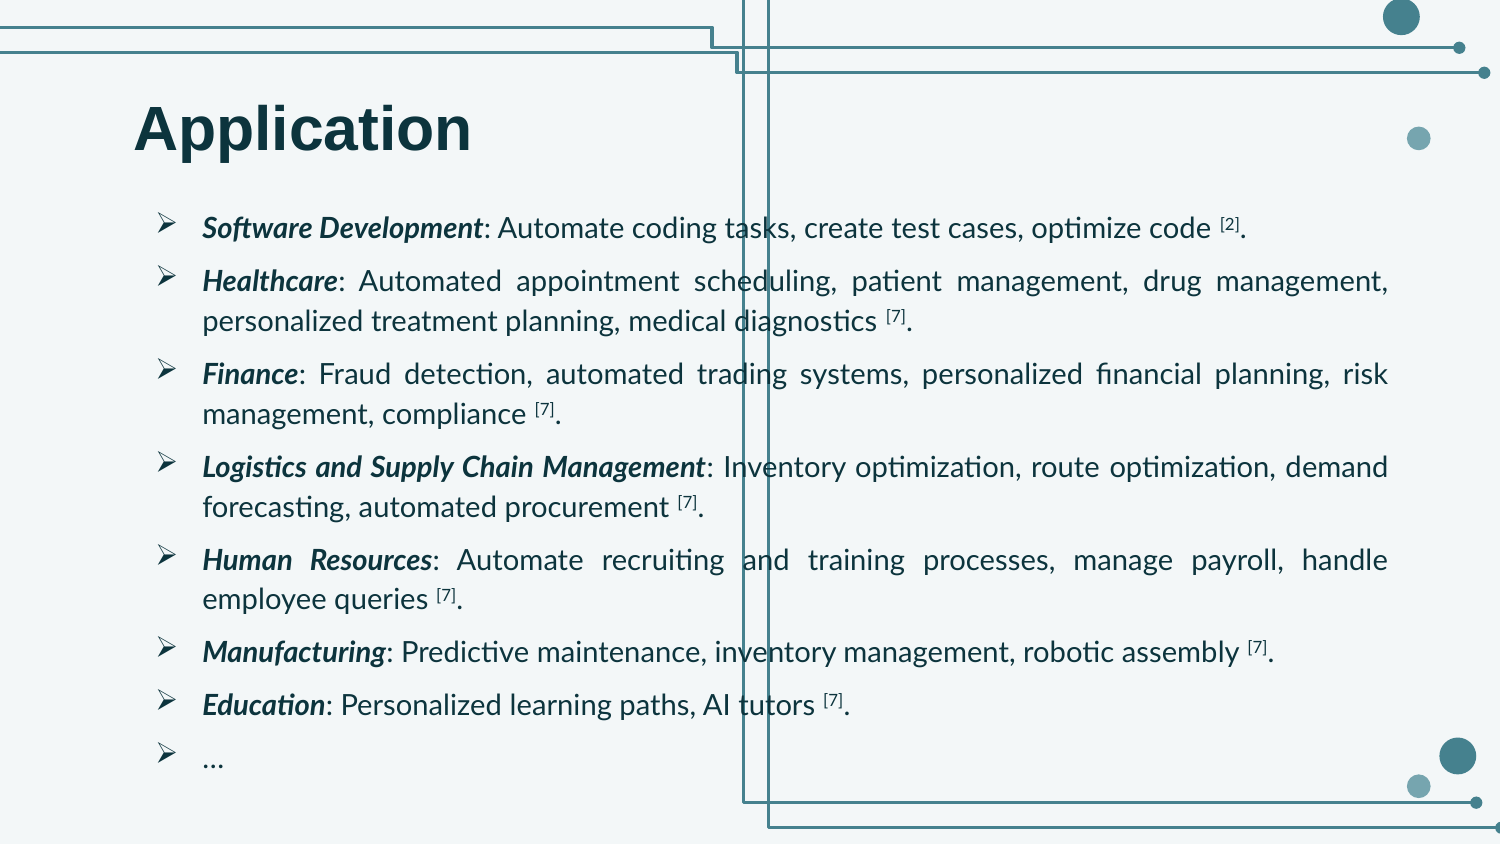

# Application
Software Development: Automate coding tasks, create test cases, optimize code [2].
Healthcare: Automated appointment scheduling, patient management, drug management, personalized treatment planning, medical diagnostics [7].
Finance: Fraud detection, automated trading systems, personalized financial planning, risk management, compliance [7].
Logistics and Supply Chain Management: Inventory optimization, route optimization, demand forecasting, automated procurement [7].
Human Resources: Automate recruiting and training processes, manage payroll, handle employee queries [7].
Manufacturing: Predictive maintenance, inventory management, robotic assembly [7].
Education: Personalized learning paths, AI tutors [7].
…